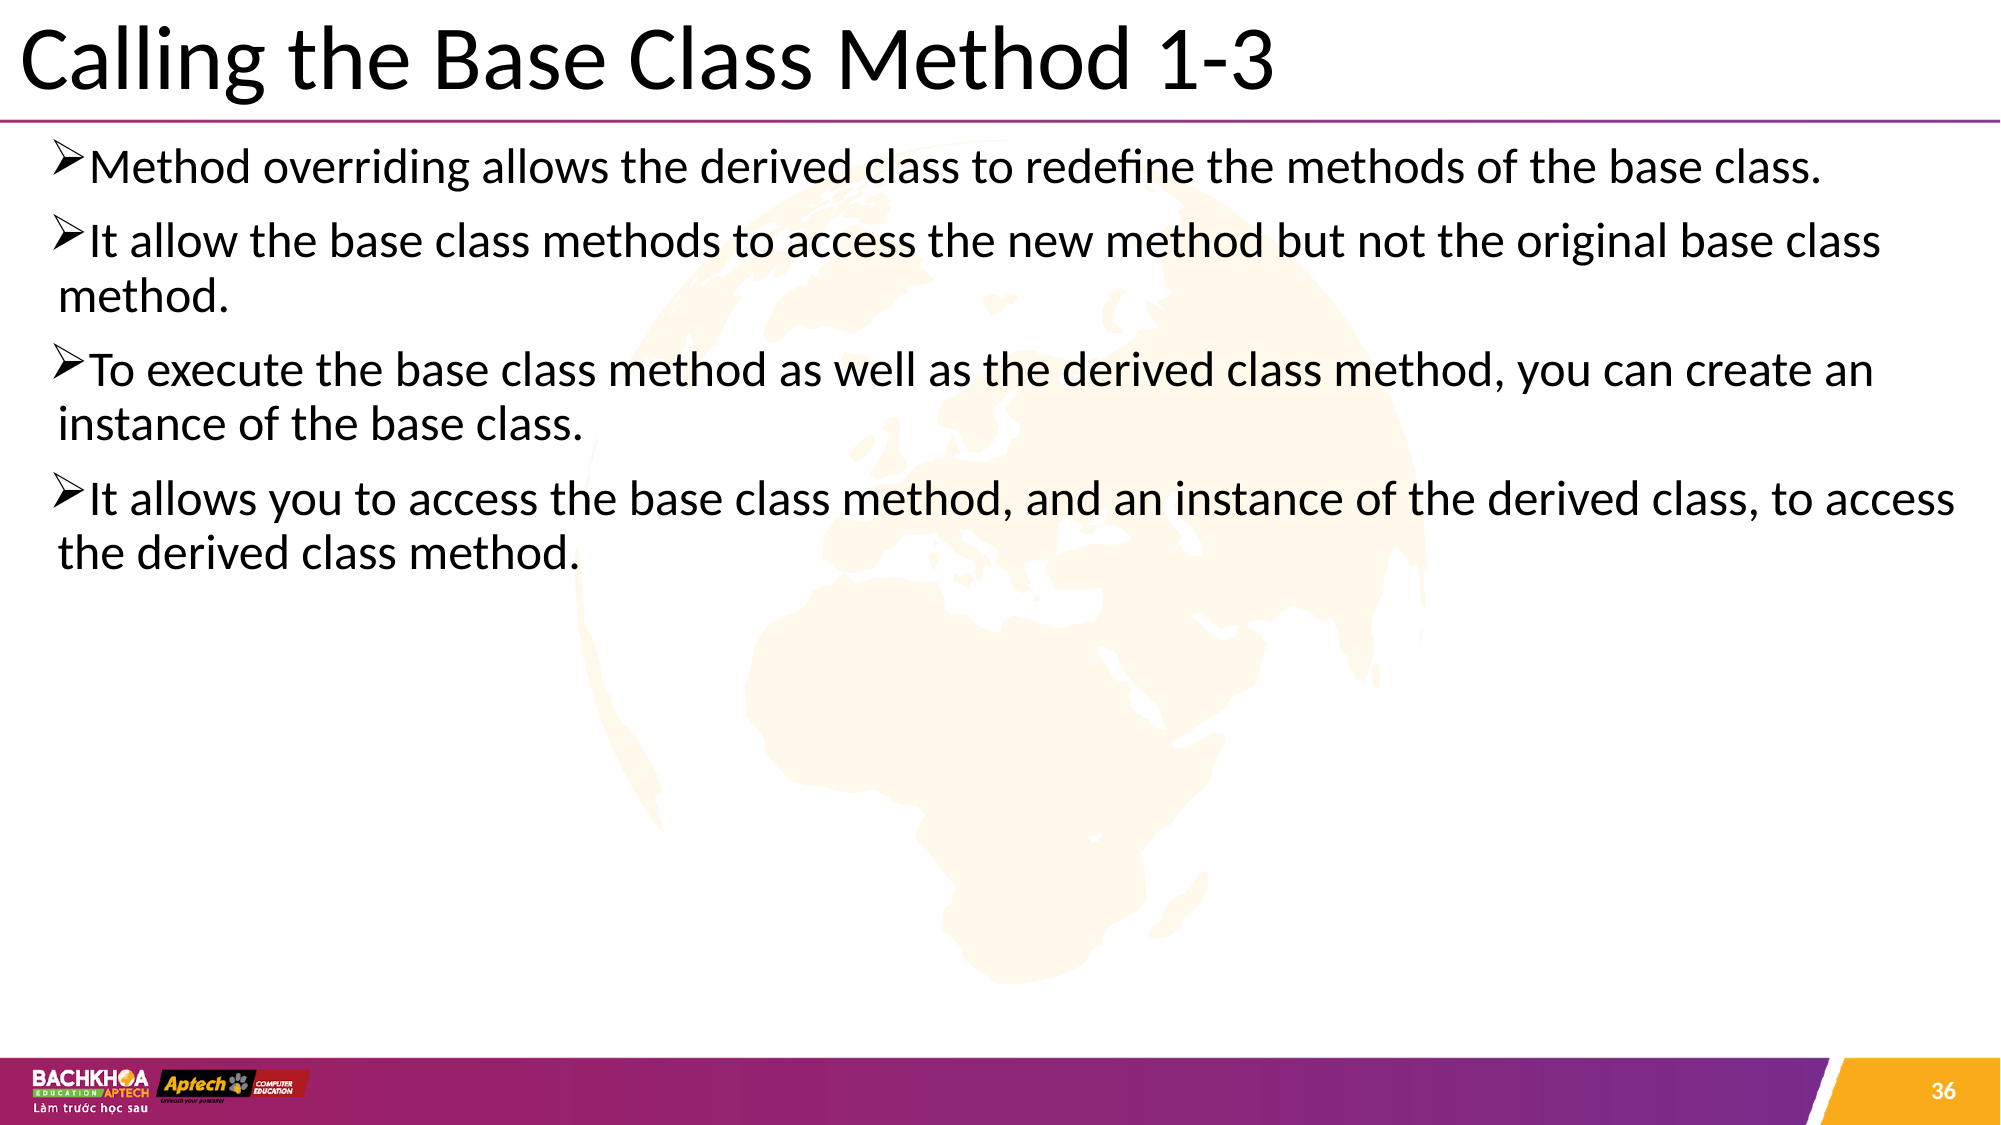

# Calling the Base Class Method 1-3
Method overriding allows the derived class to redefine the methods of the base class.
It allow the base class methods to access the new method but not the original base class method.
To execute the base class method as well as the derived class method, you can create an instance of the base class.
It allows you to access the base class method, and an instance of the derived class, to access the derived class method.

36